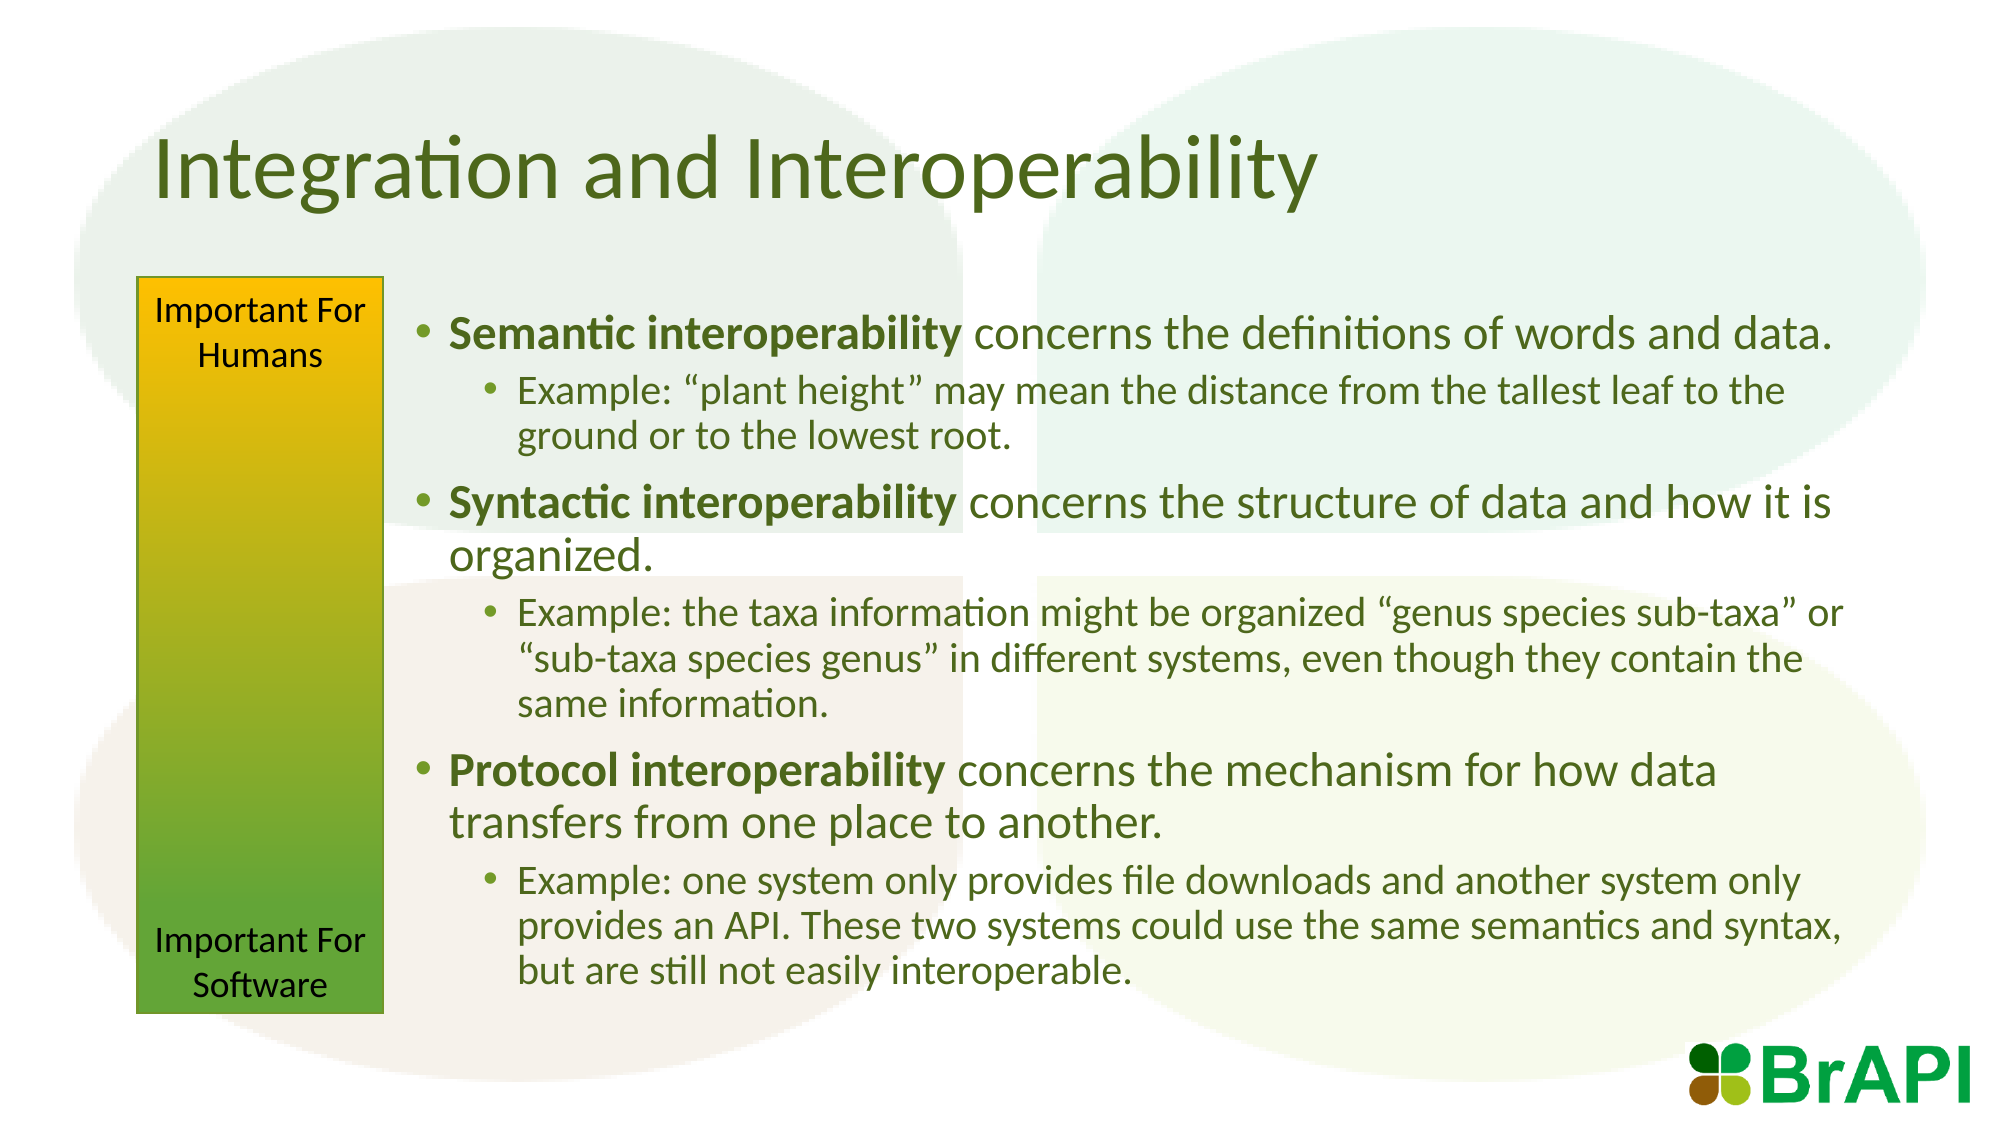

# Integration and Interoperability

Important For Humans
Semantic interoperability concerns the definitions of words and data.
Example: “plant height” may mean the distance from the tallest leaf to the ground or to the lowest root.
Syntactic interoperability concerns the structure of data and how it is organized.
Example: the taxa information might be organized “genus species sub-taxa” or “sub-taxa species genus” in different systems, even though they contain the same information.
Protocol interoperability concerns the mechanism for how data transfers from one place to another.
Example: one system only provides file downloads and another system only provides an API. These two systems could use the same semantics and syntax, but are still not easily interoperable.
Important For Software